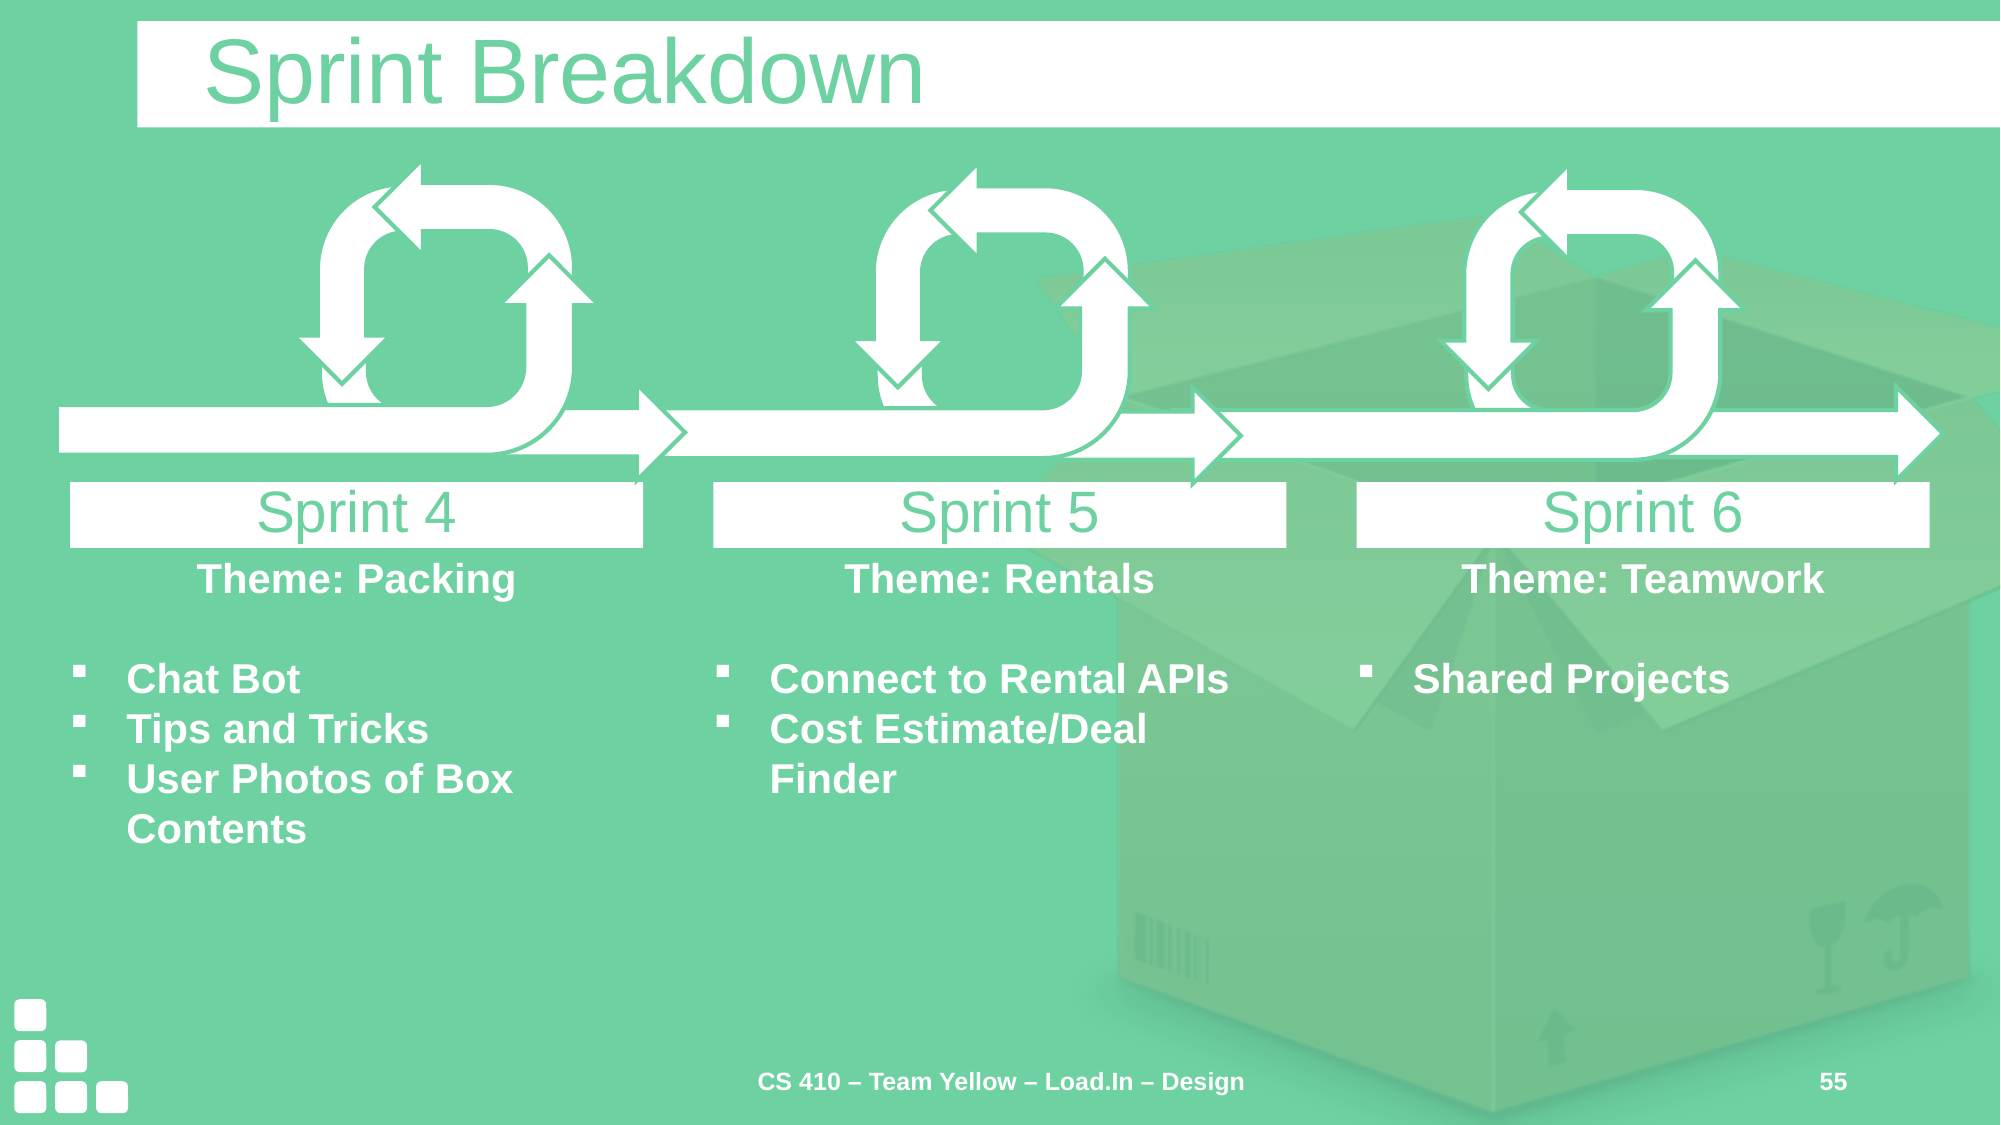

Sprint Breakdown

Sprint 4
Theme: Packing

Chat Bot
Tips and Tricks
User Photos of Box Contents

Sprint 5
Theme: Rentals

Connect to Rental APIs
Cost Estimate/Deal Finder
Sprint 6
Theme: Teamwork

Shared Projects

CS 410 – Team Yellow – Load.In – Design
55